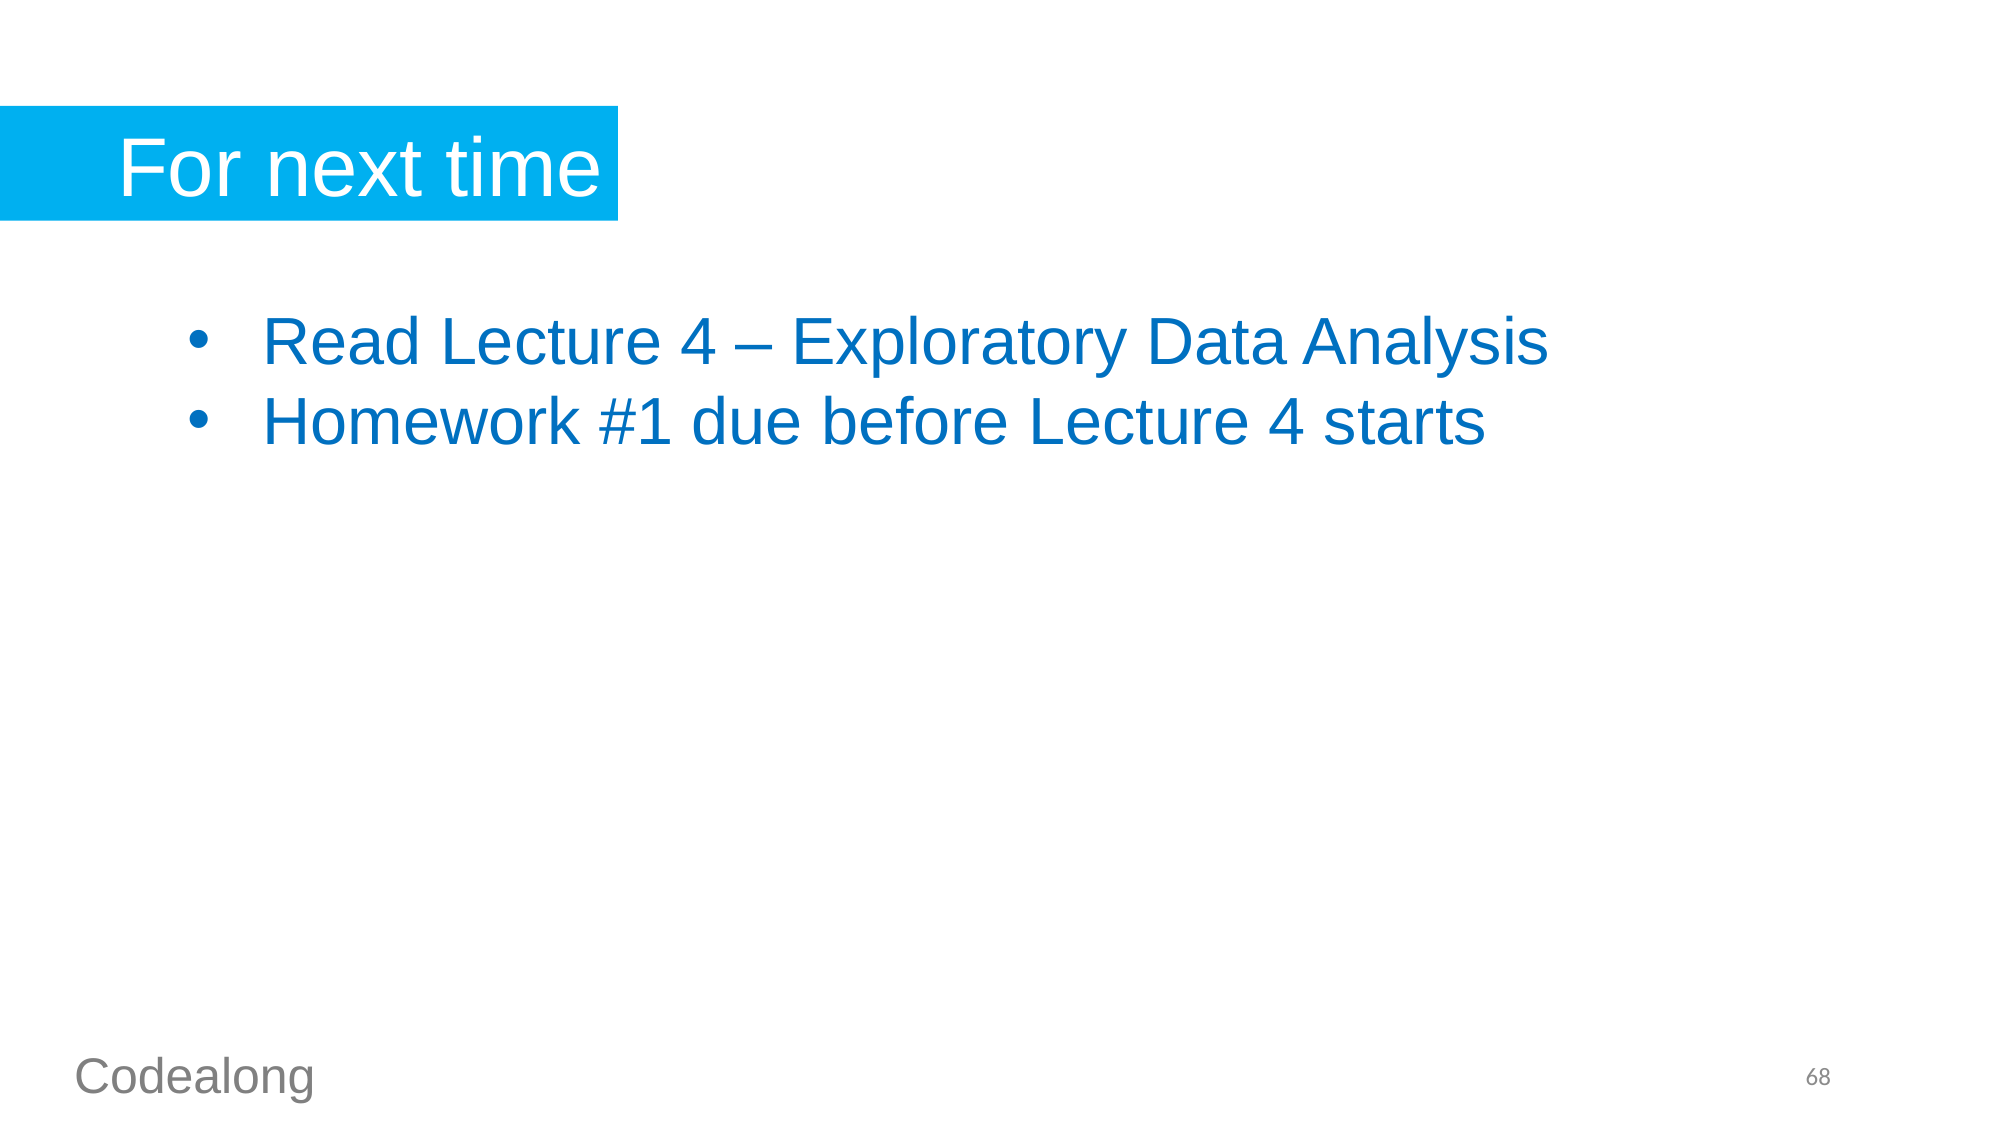

For next time
Read Lecture 4 – Exploratory Data Analysis
Homework #1 due before Lecture 4 starts
Codealong
68